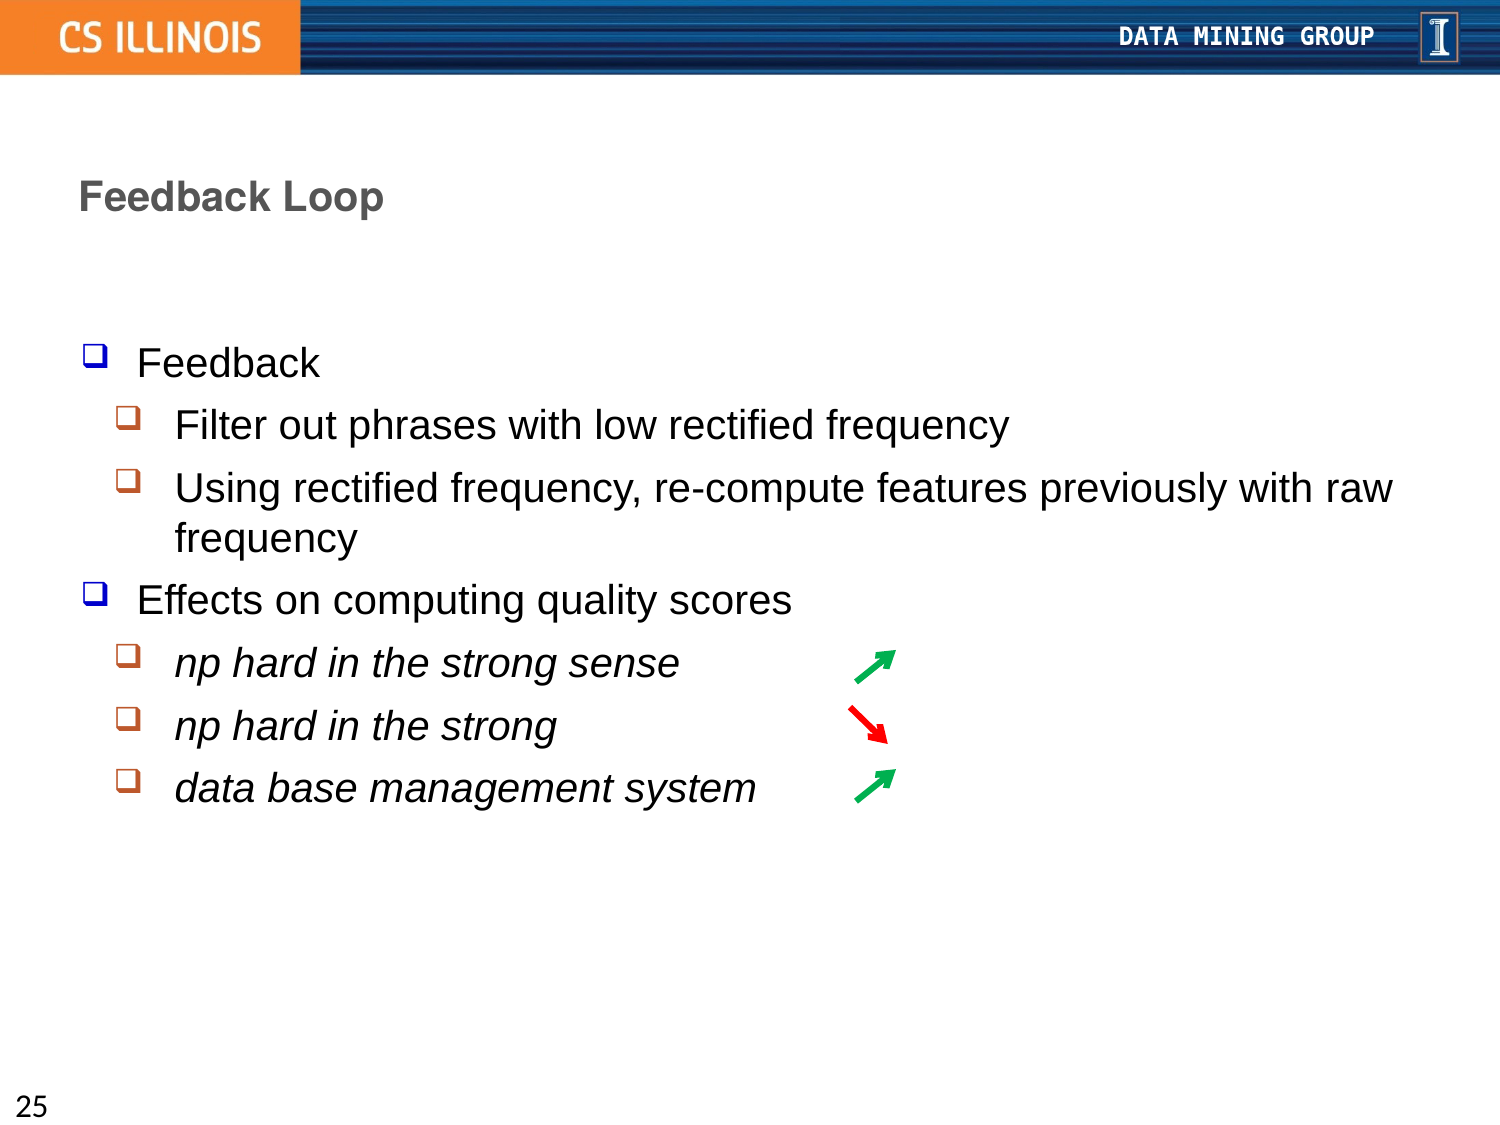

Feedback Loop
Feedback
Filter out phrases with low rectified frequency
Using rectified frequency, re-compute features previously with raw frequency
Effects on computing quality scores
np hard in the strong sense
np hard in the strong
data base management system